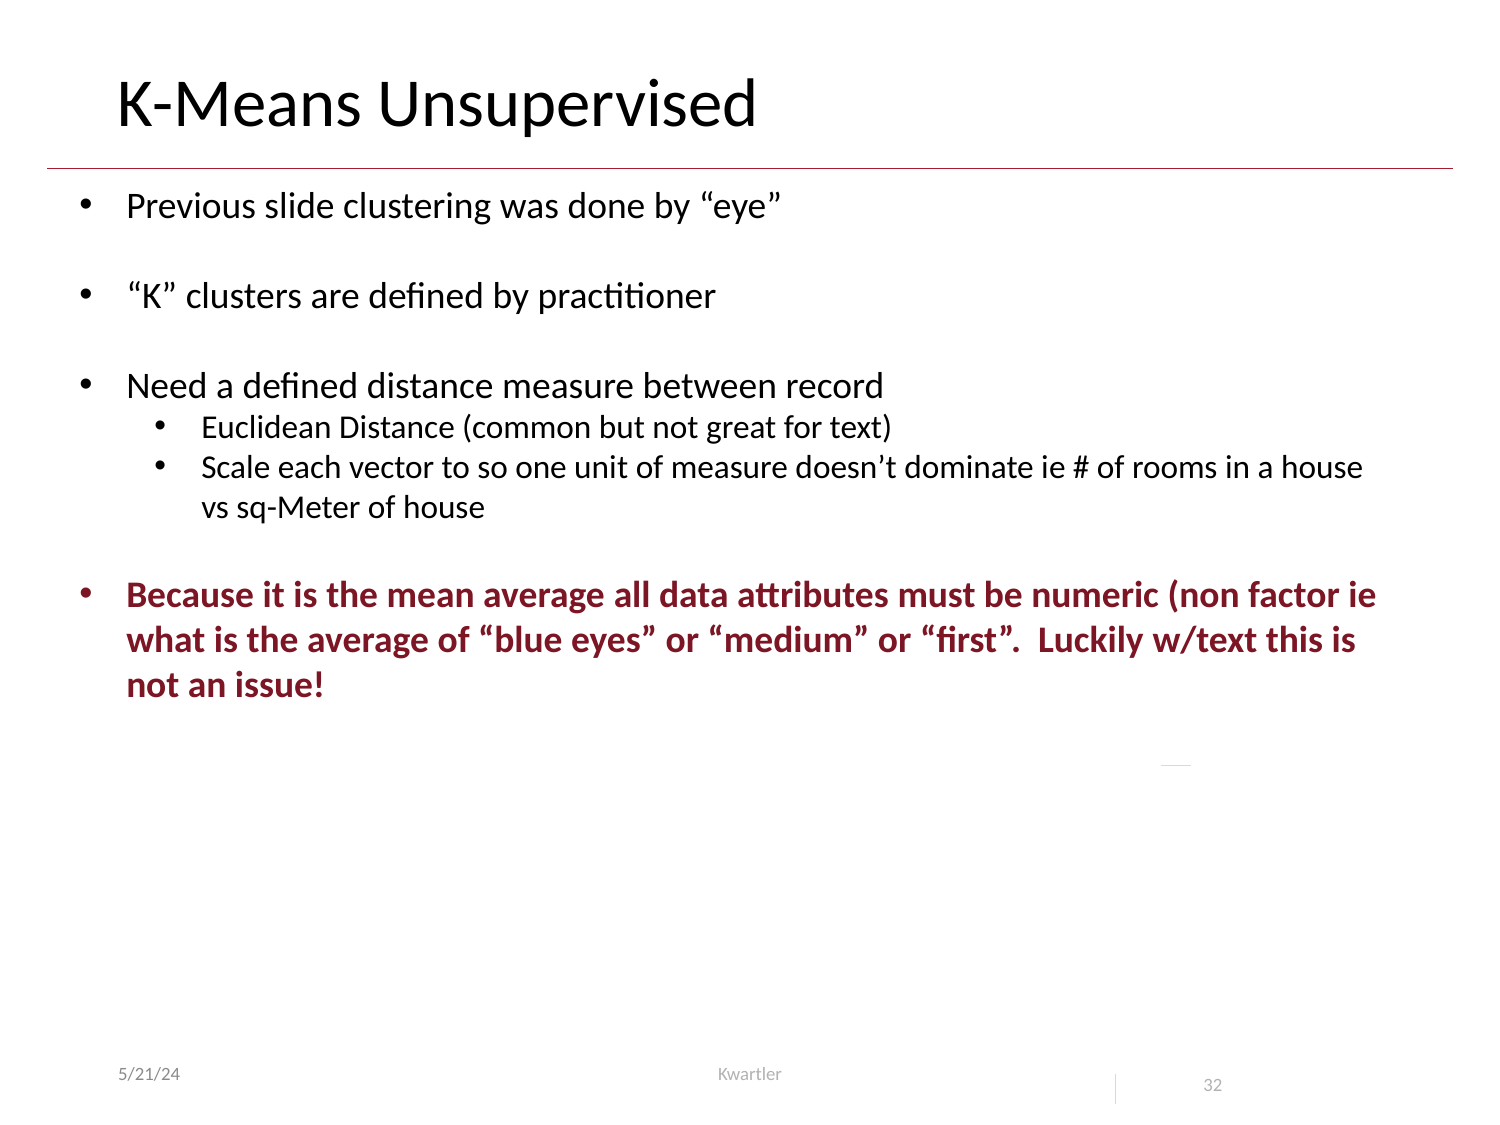

# K-Means Unsupervised
Previous slide clustering was done by “eye”

“K” clusters are defined by practitioner

Need a defined distance measure between record
Euclidean Distance (common but not great for text)
Scale each vector to so one unit of measure doesn’t dominate ie # of rooms in a house vs sq-Meter of house

Because it is the mean average all data attributes must be numeric (non factor ie what is the average of “blue eyes” or “medium” or “first”.  Luckily w/text this is not an issue!

5/21/24
Kwartler
32